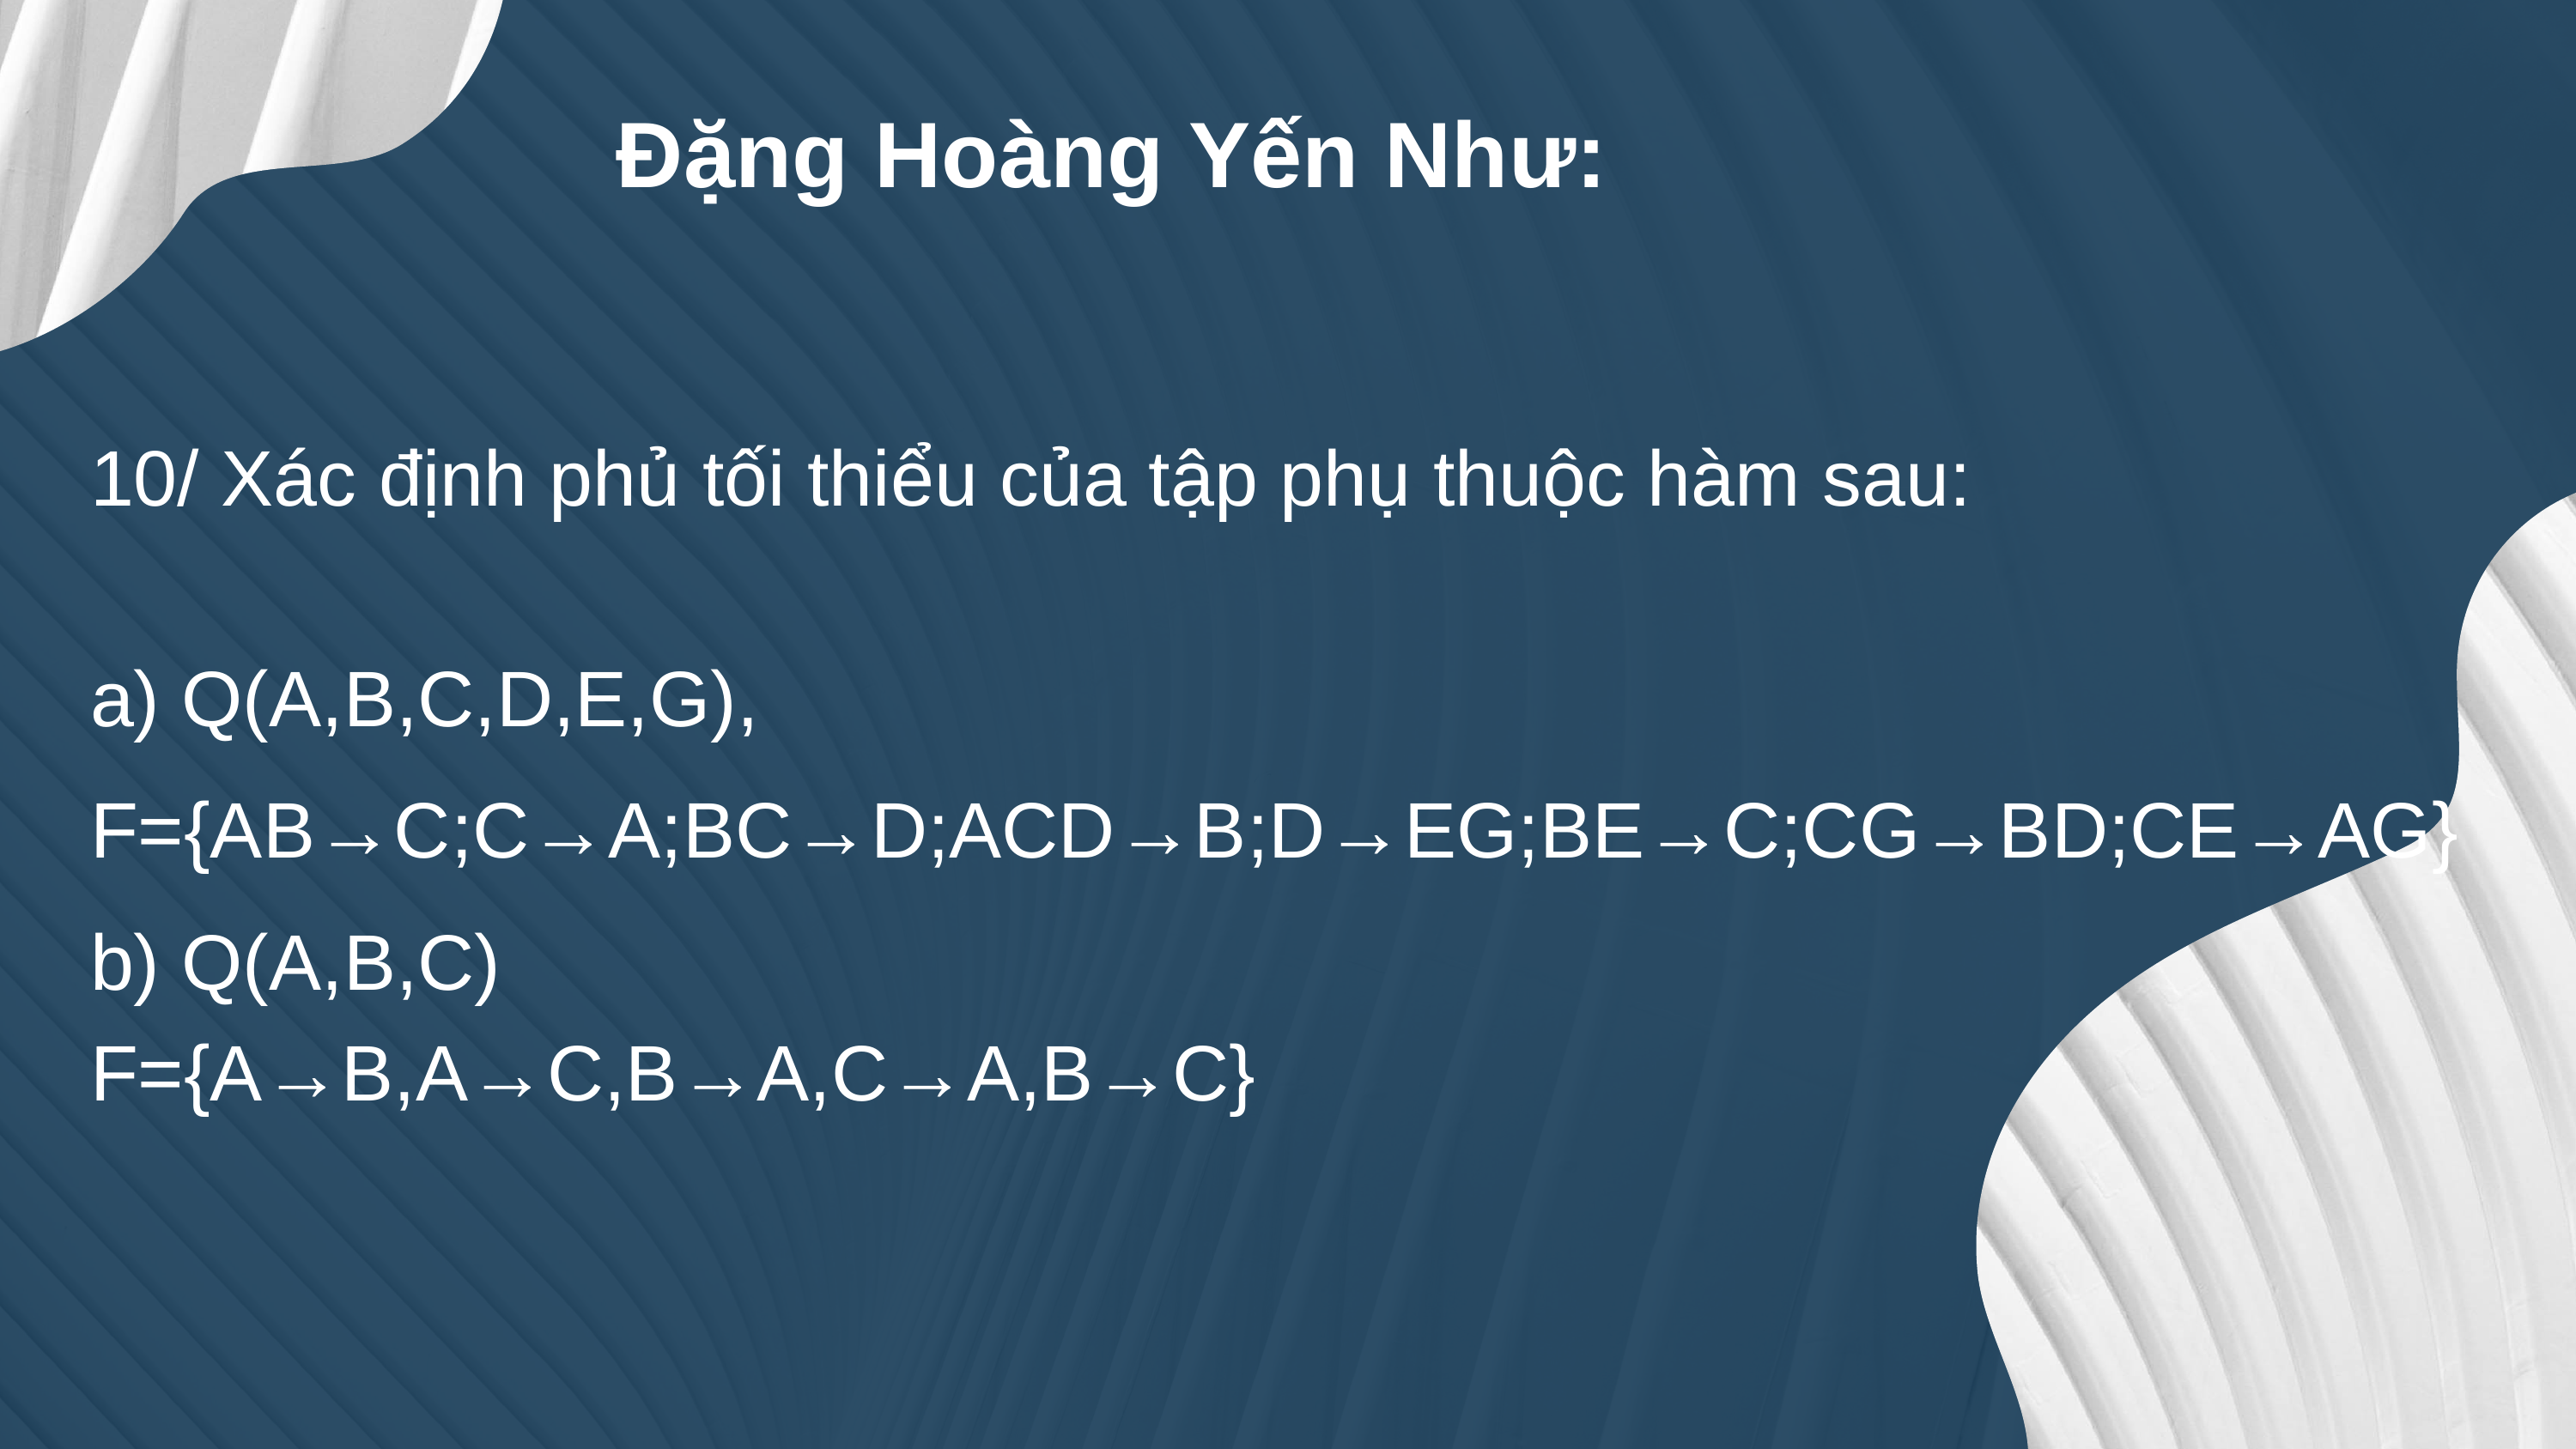

Đặng Hoàng Yến Như:
10/ Xác định phủ tối thiểu của tập phụ thuộc hàm sau:

a) Q(A,B,C,D,E,G),
F={AB→C;C→A;BC→D;ACD→B;D→EG;BE→C;CG→BD;CE→AG}
b) Q(A,B,C)
F={A→B,A→C,B→A,C→A,B→C}